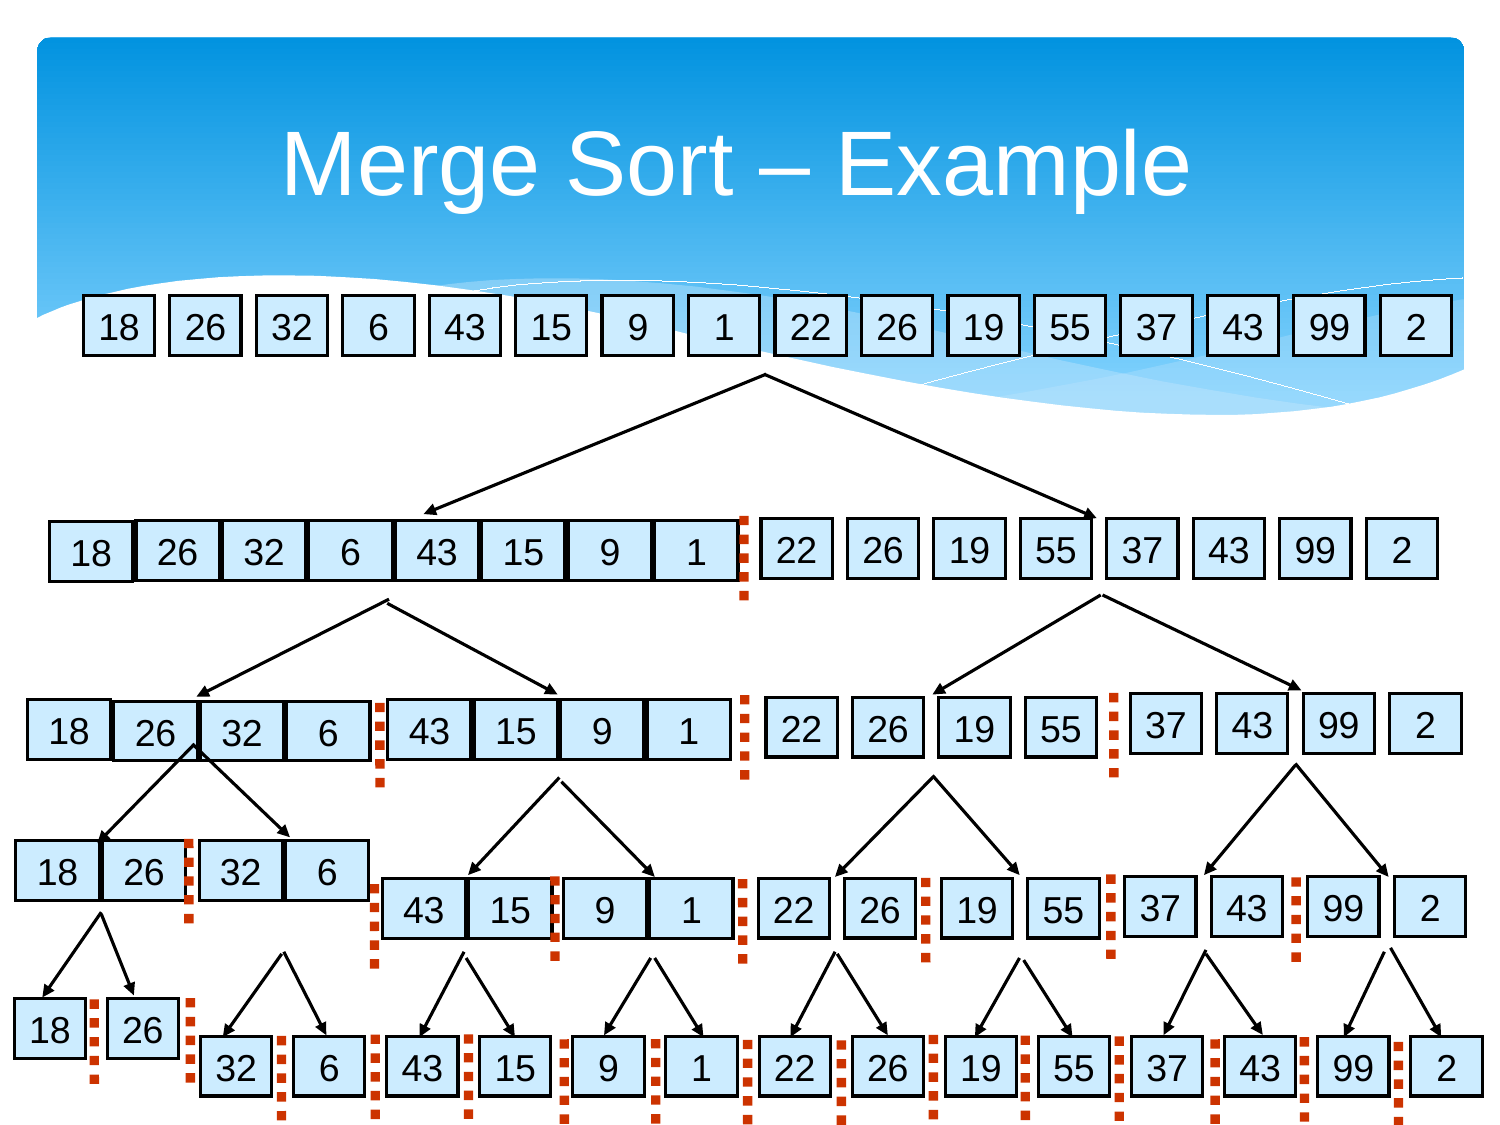

# Merge Sort – Example
18
26
32
 6
43
15
 9
 1
22
26
19
55
37
43
99
 2

22
26
19
55
37
43
99
 2
26
32
 6
43
15
 9
 1
18

37
43
99
 2

22
26
19
55
43
15
 9
 1
18
26
32
 6

18
26
32
 6

37
43
99
 2

22
26
19
55
43
15
 9
 1

18
26

32
 6
43
15
 9
 1
22
26
19
55

37
43
99
 2